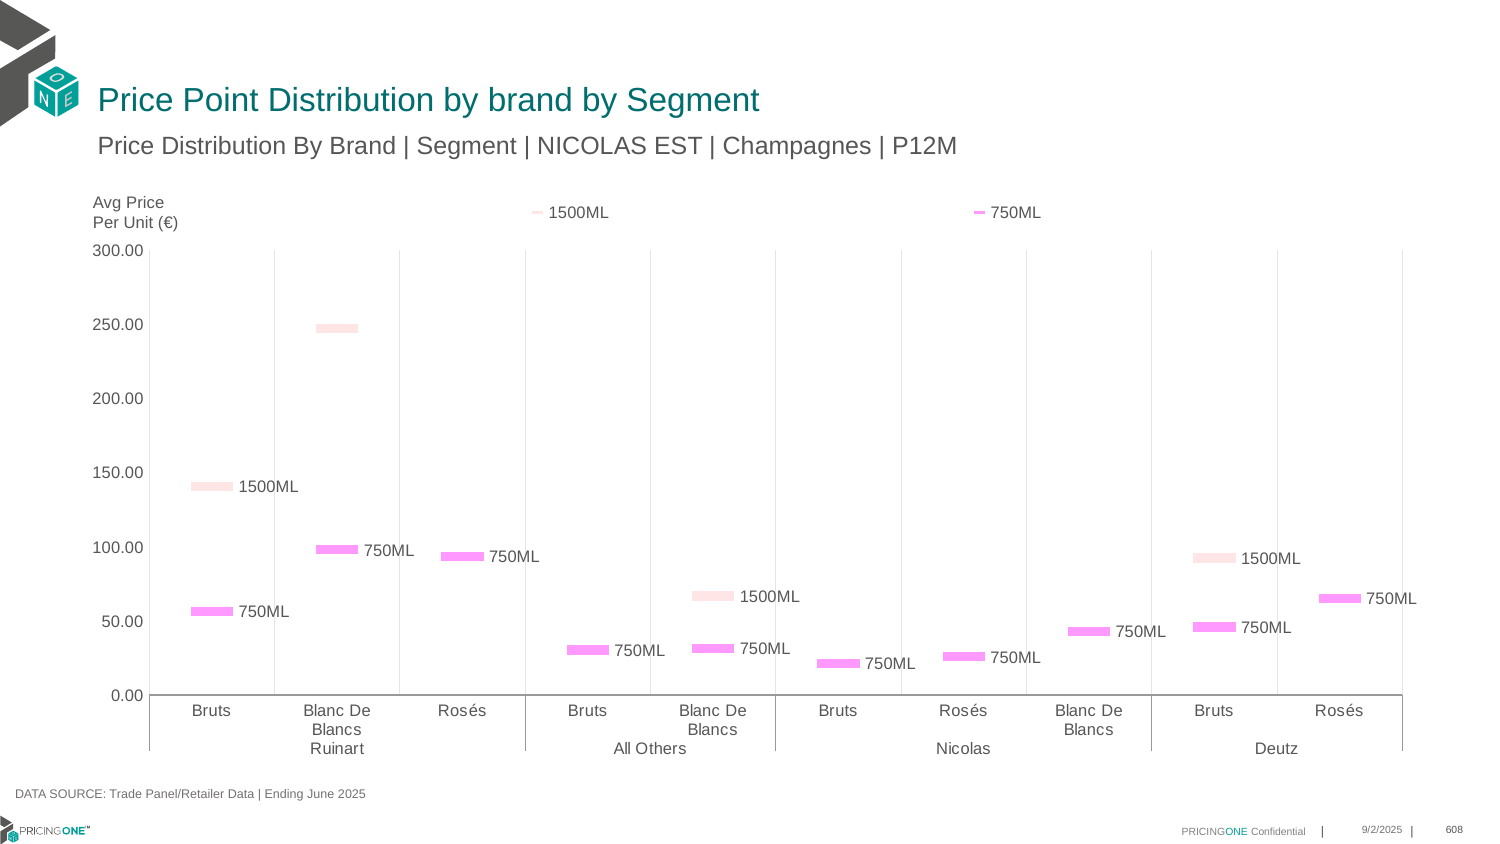

# Price Point Distribution by brand by Segment
Price Distribution By Brand | Segment | NICOLAS EST | Champagnes | P12M

### Chart

| Category | 1500ML | 750ML |
|---|---|---|
| Bruts | 140.5827 | 56.4264 |
| Blanc De Blancs | 247.4118 | 97.9421 |
| Rosés | None | 93.317 |
| Bruts | None | 30.3513 |
| Blanc De Blancs | 66.6887 | 31.4816 |
| Bruts | None | 21.3323 |
| Rosés | None | 25.7771 |
| Blanc De Blancs | None | 42.8559 |
| Bruts | 92.3367 | 45.7504 |
| Rosés | None | 65.2846 |
Avg Price
Per Unit (€)
DATA SOURCE: Trade Panel/Retailer Data | Ending June 2025
9/2/2025
608